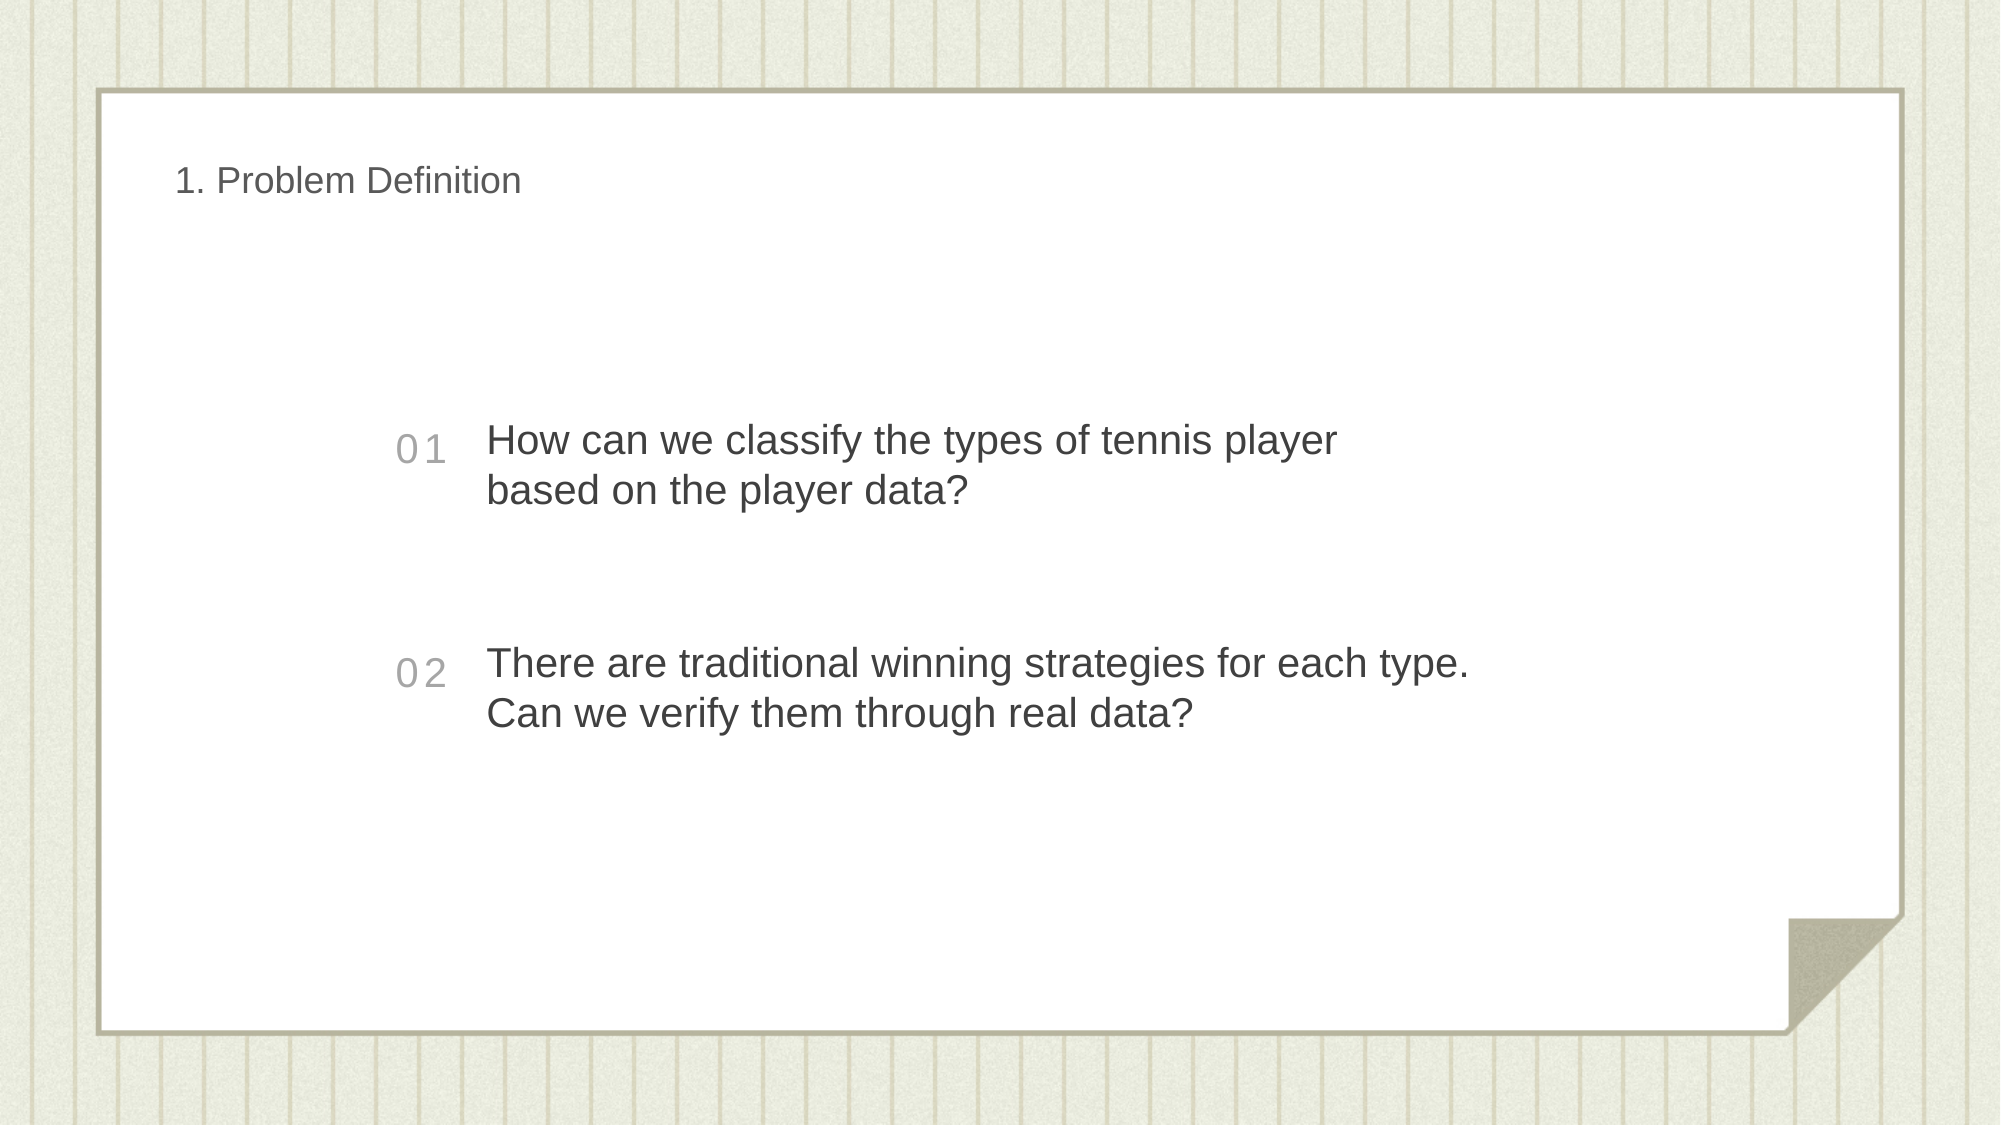

1. Problem Definition
0 1
How can we classify the types of tennis player based on the player data?
0 2
There are traditional winning strategies for each type. Can we verify them through real data?